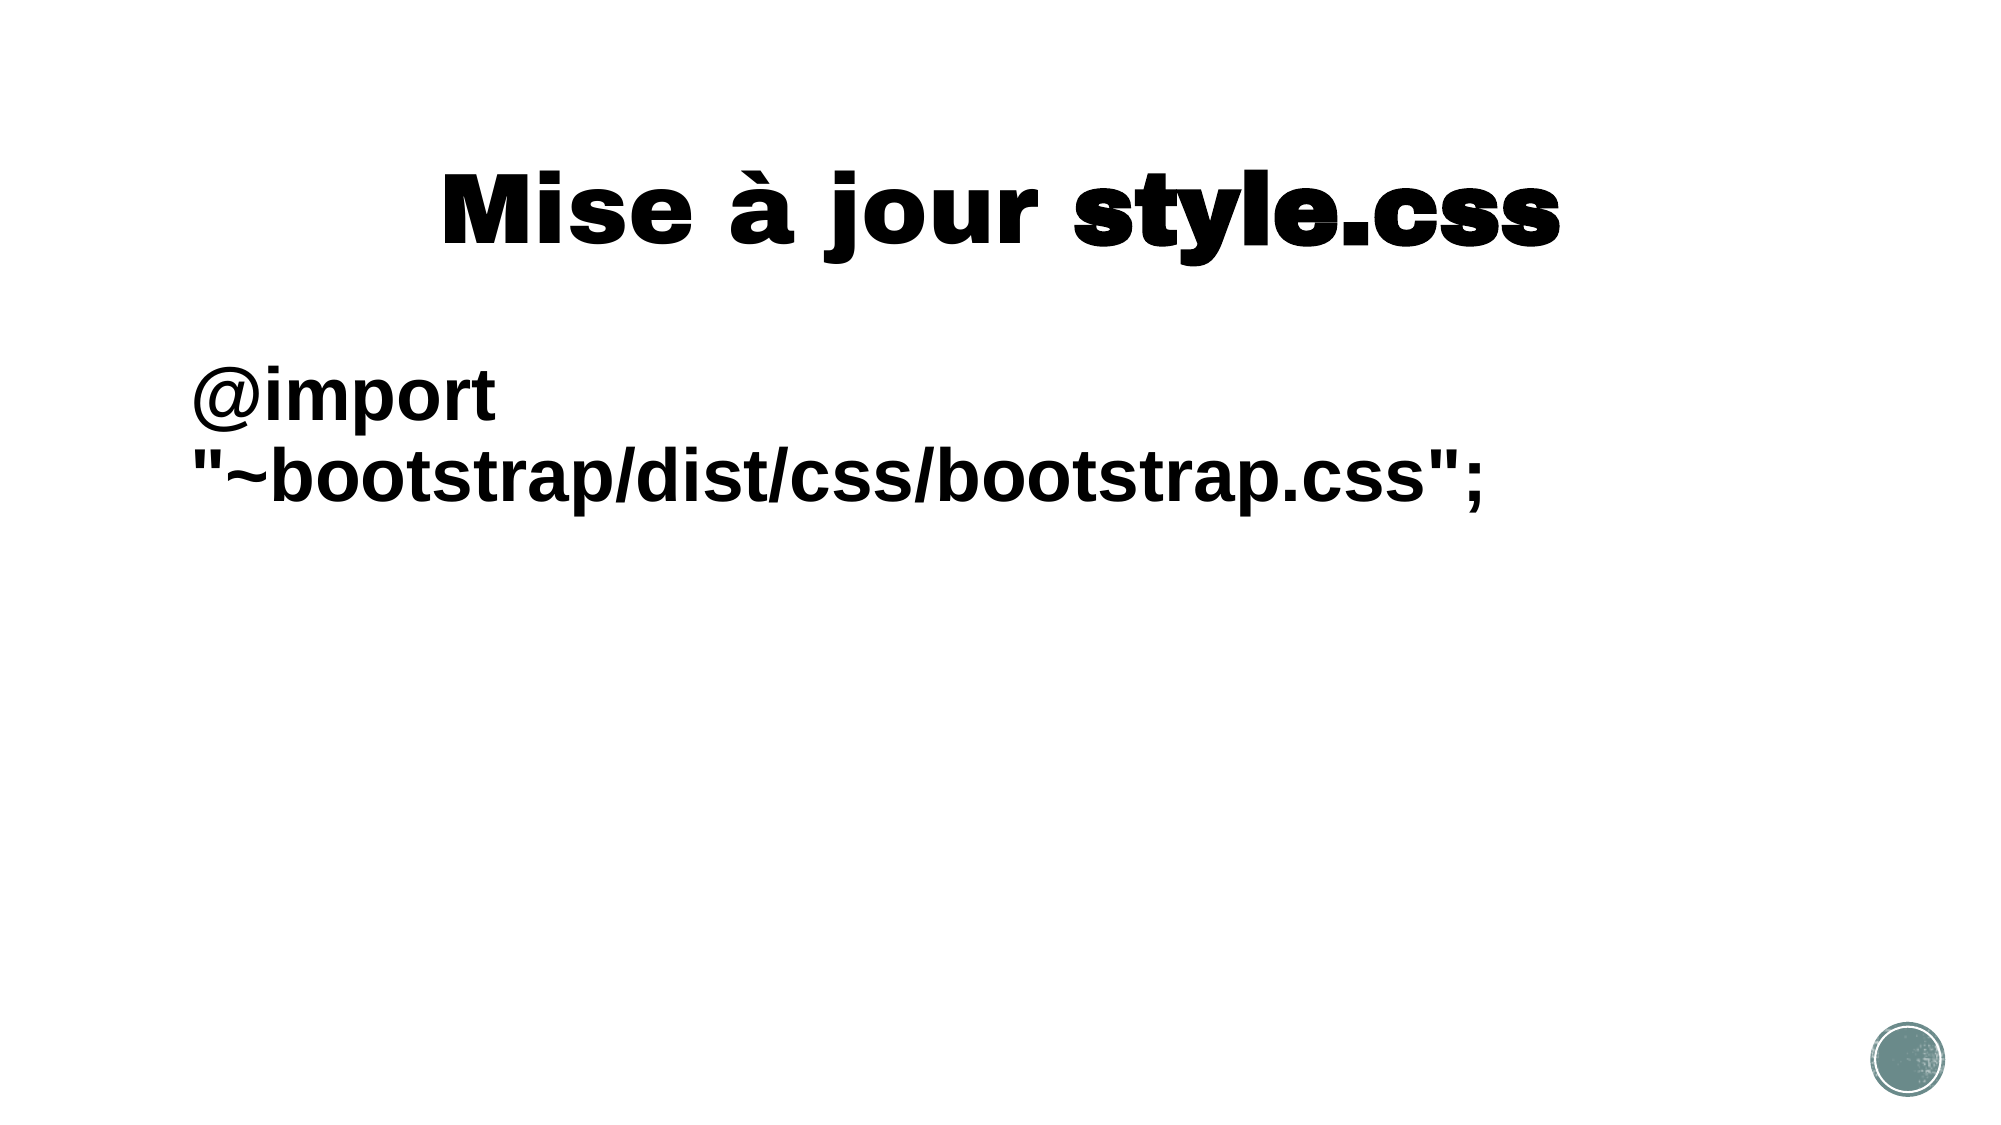

# Mise à jour style.css
@import "~bootstrap/dist/css/bootstrap.css";